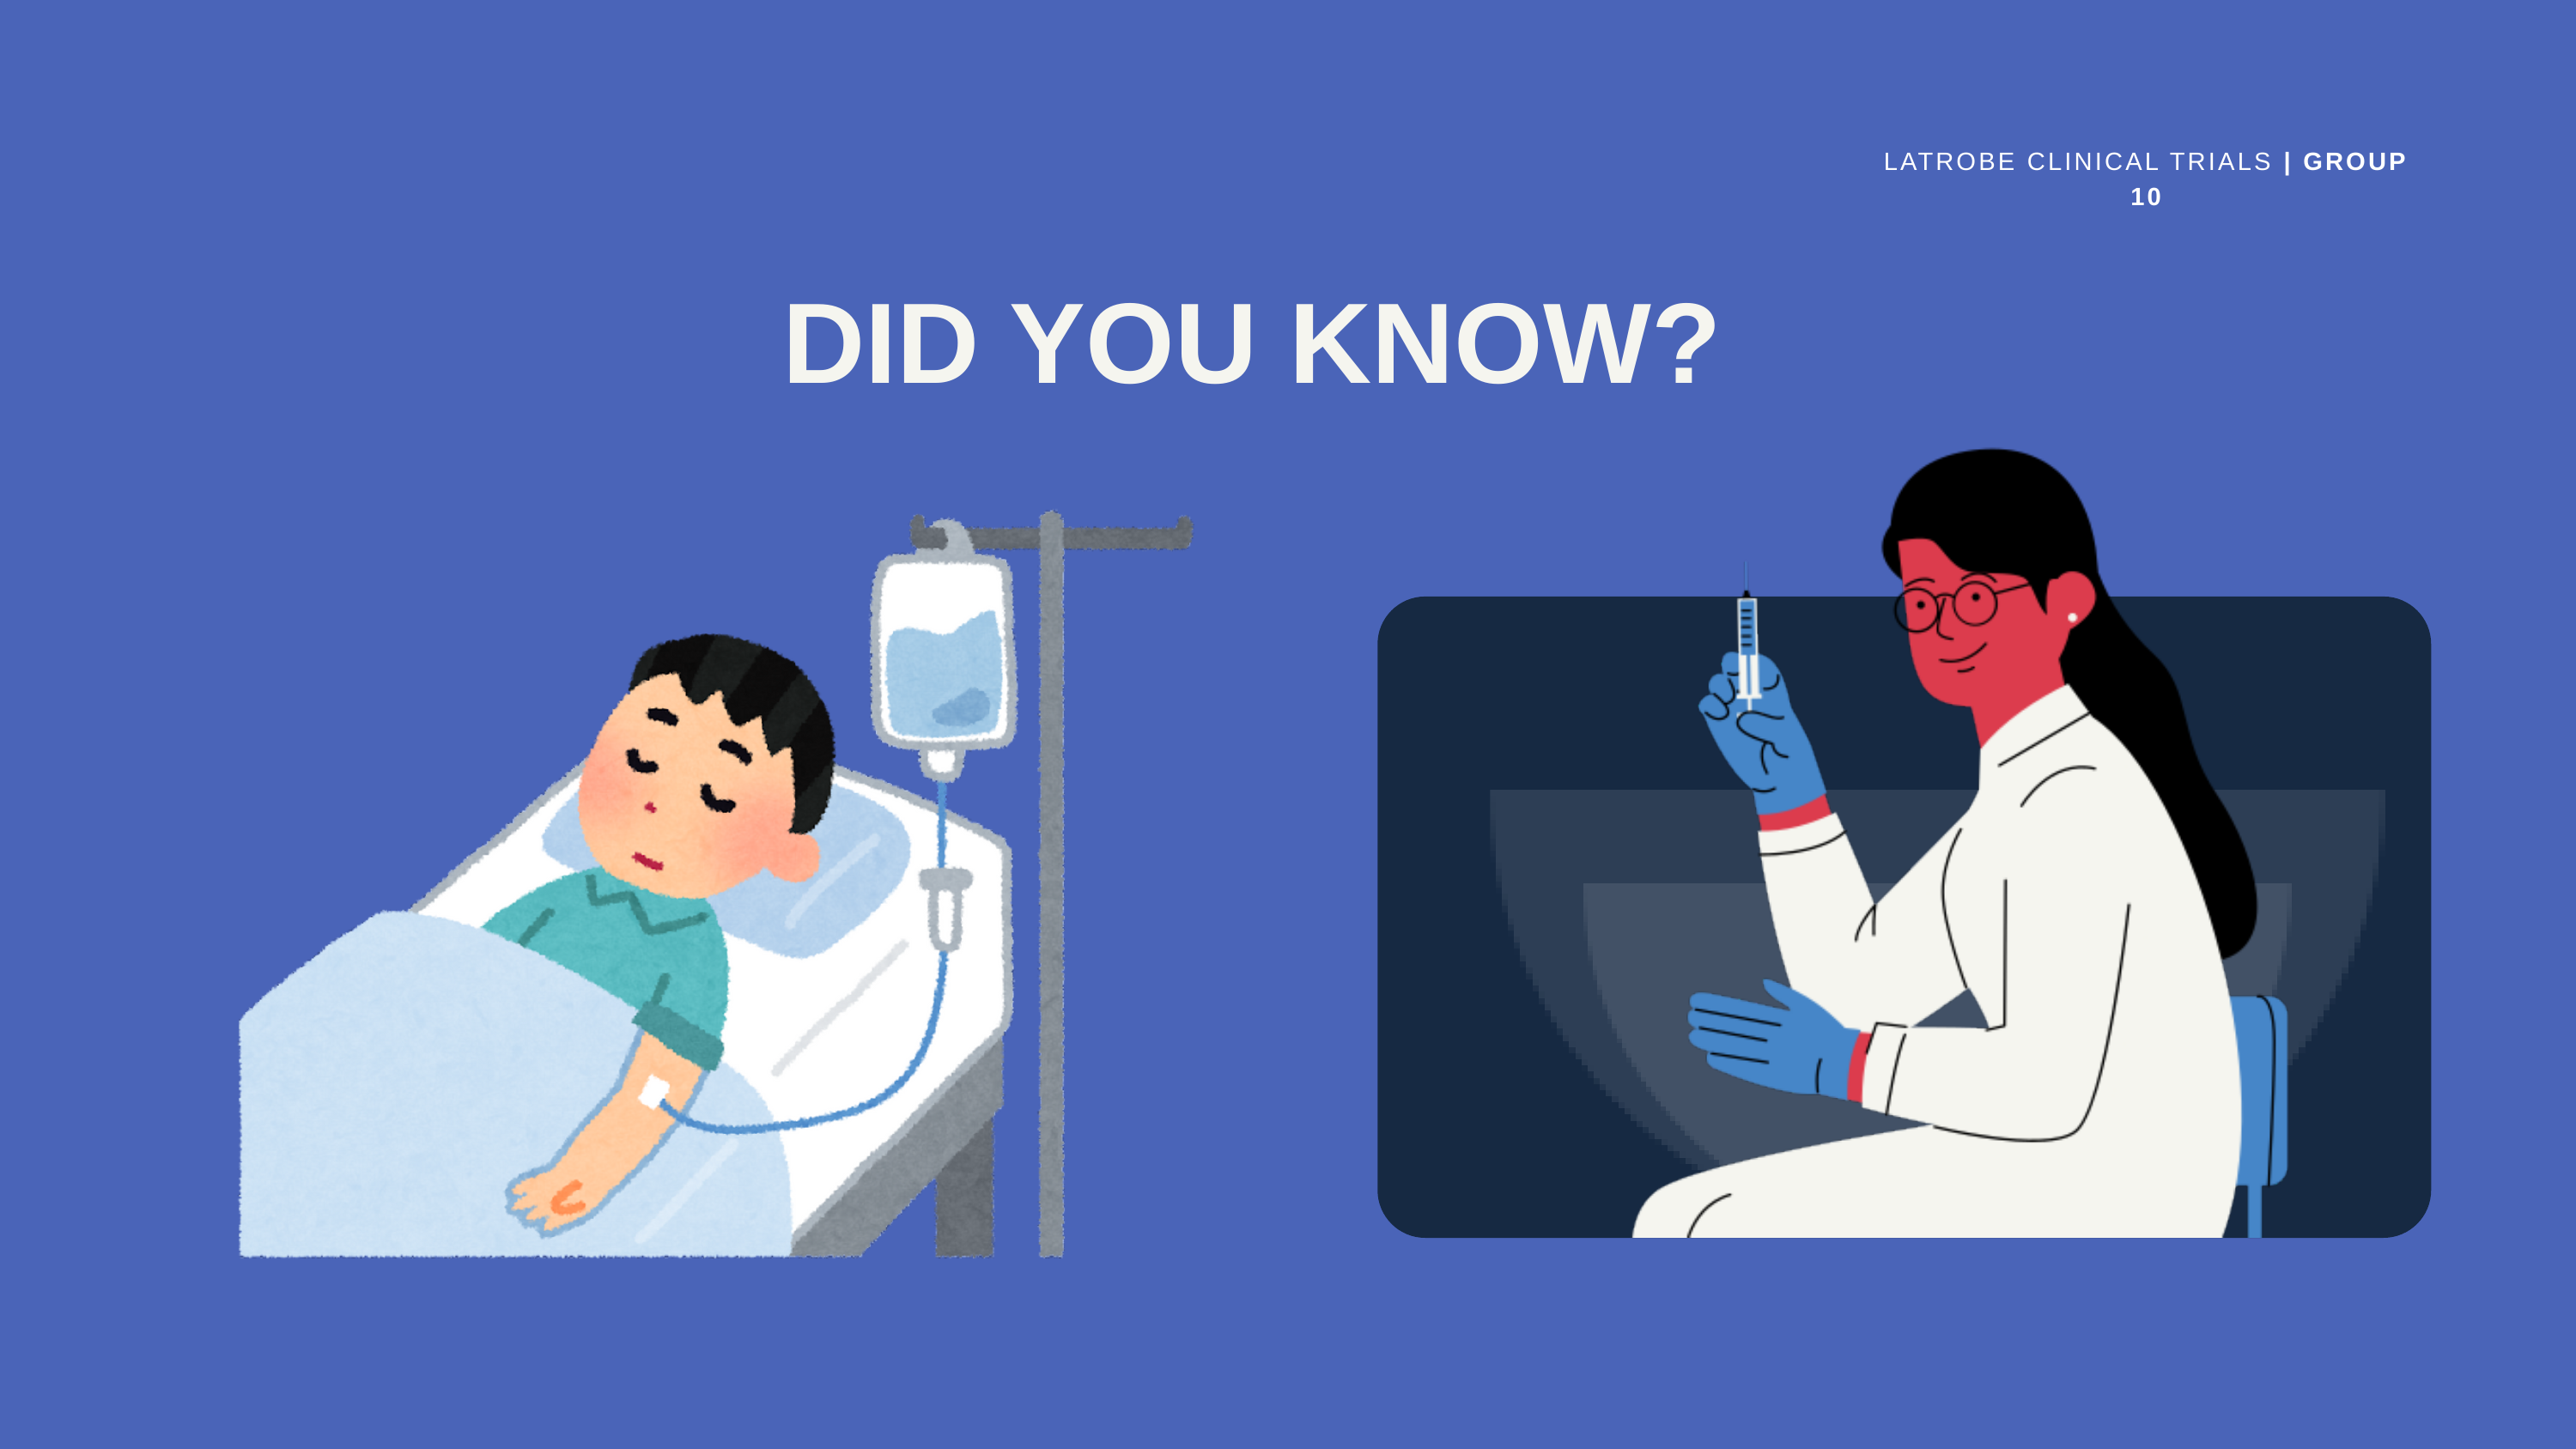

LATROBE CLINICAL TRIALS | GROUP 10
DID YOU KNOW?